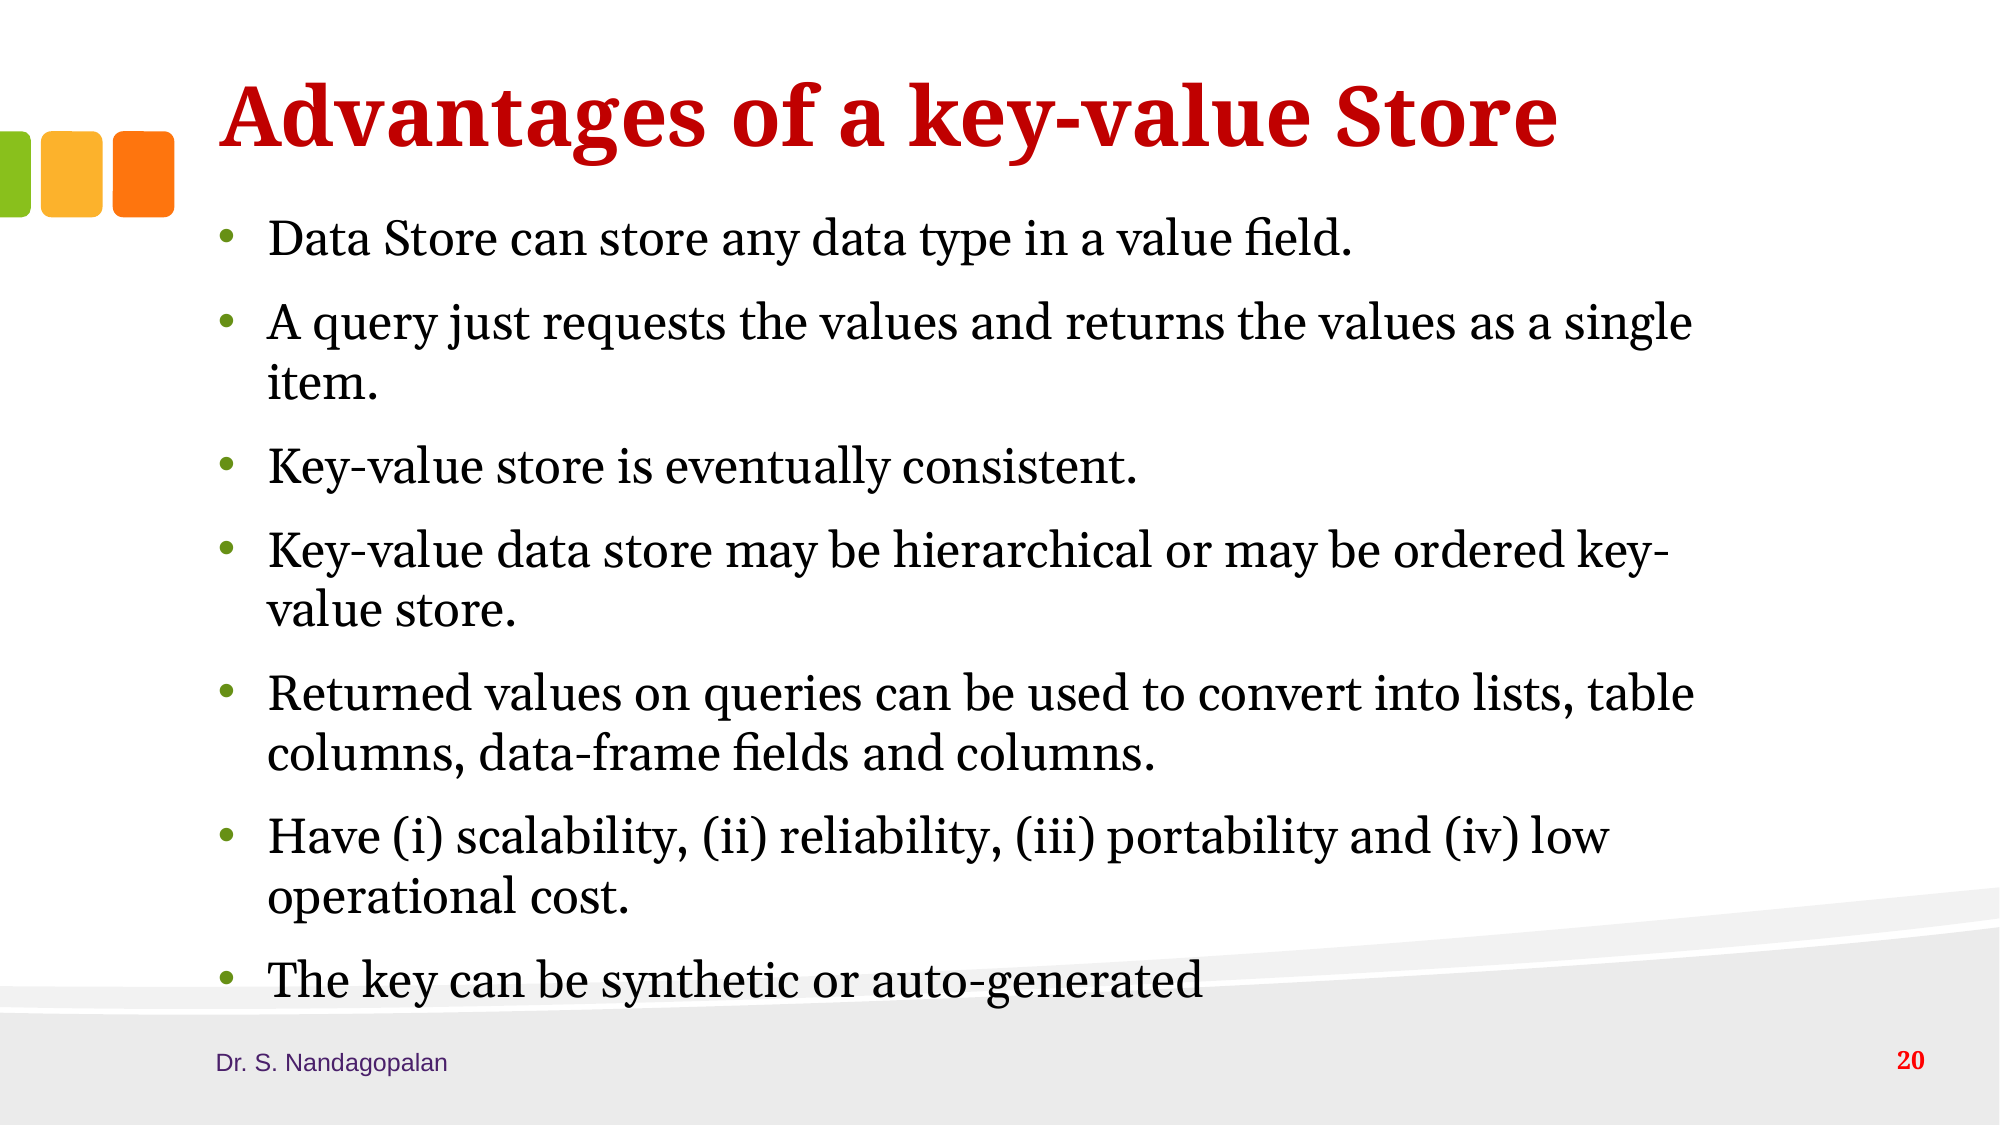

# Advantages of a key-value Store
Data Store can store any data type in a value field.
A query just requests the values and returns the values as a single item.
Key-value store is eventually consistent.
Key-value data store may be hierarchical or may be ordered key-value store.
Returned values on queries can be used to convert into lists, table­ columns, data-frame fields and columns.
Have (i) scalability, (ii) reliability, (iii) portability and (iv) low operational cost.
The key can be synthetic or auto-generated
Dr. S. Nandagopalan
20